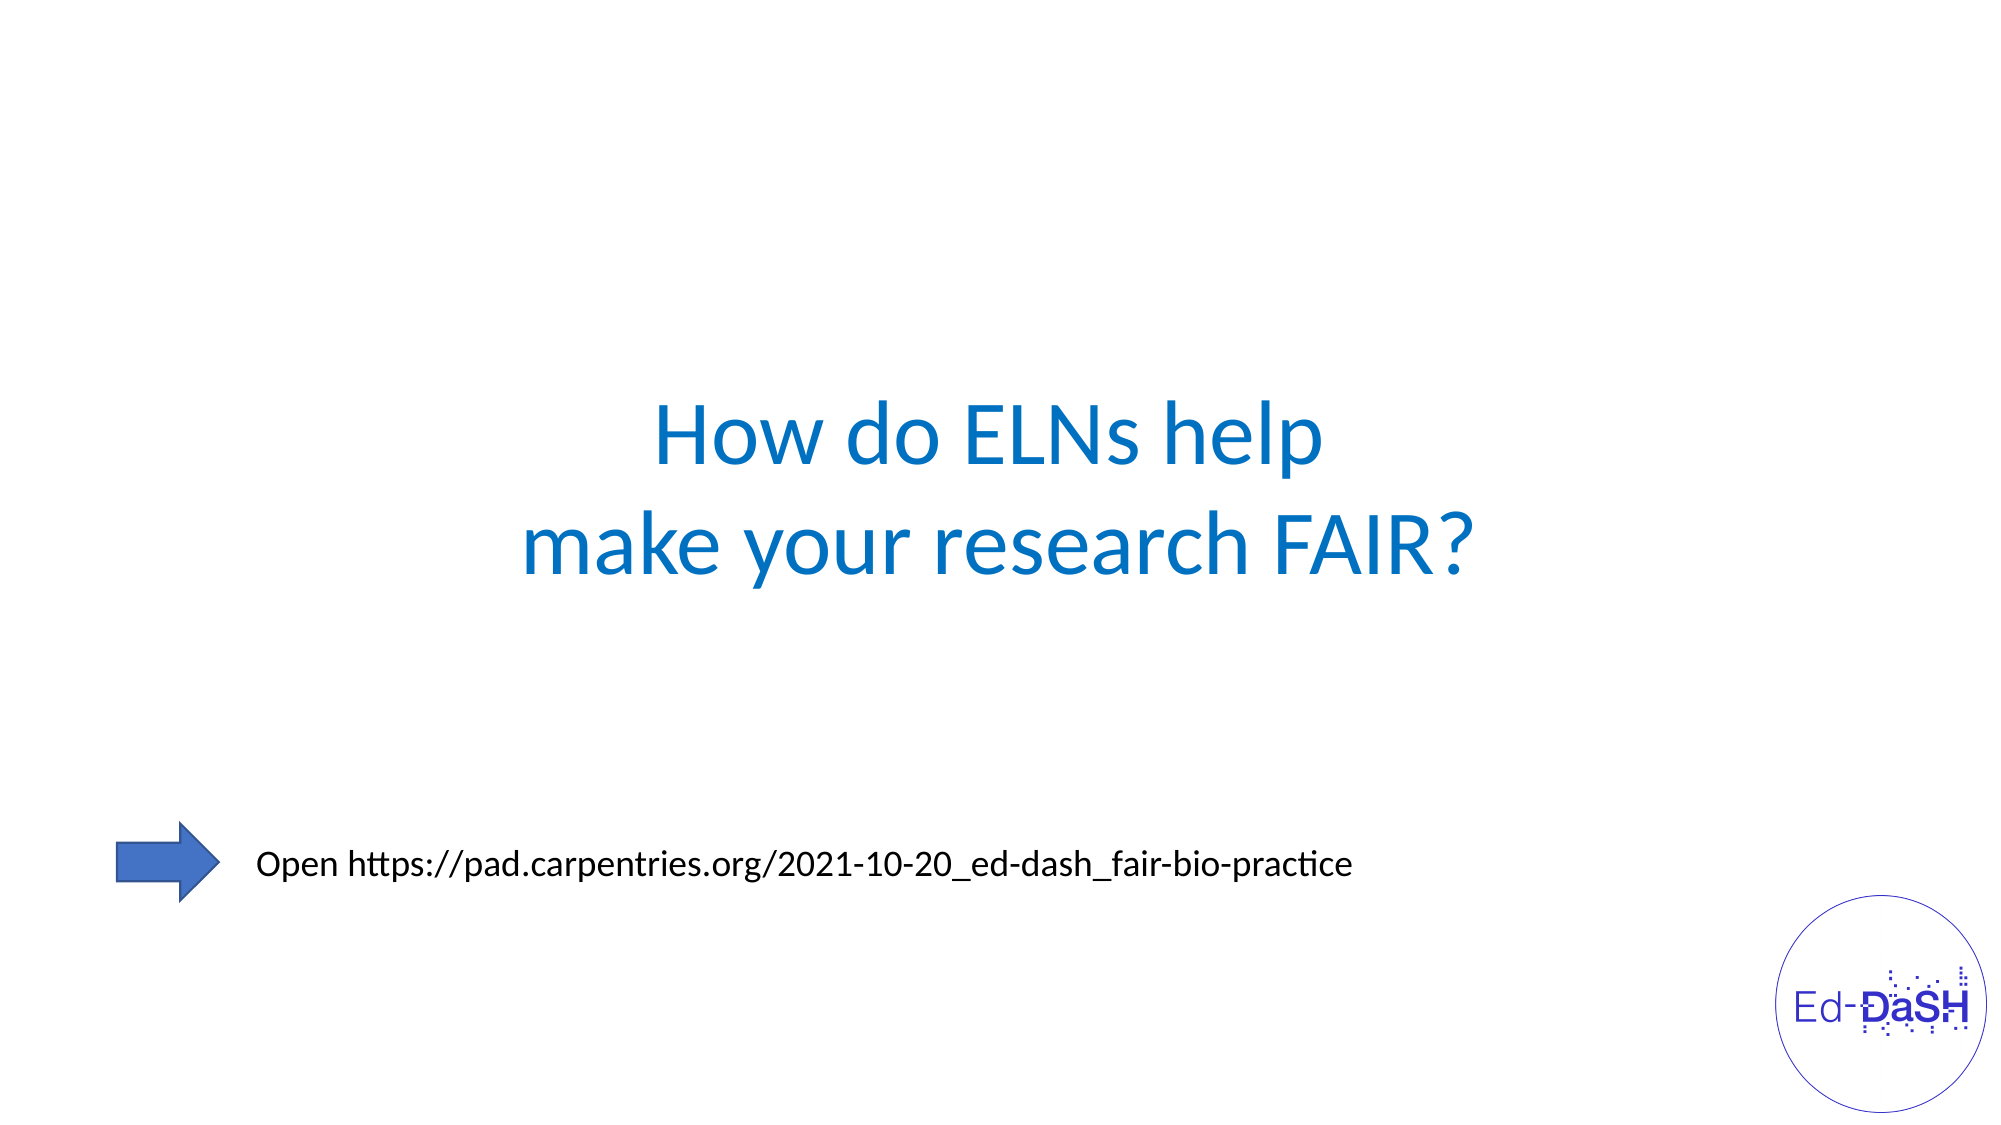

How do ELNs help
make your research FAIR?

Open https://pad.carpentries.org/2021-10-20_ed-dash_fair-bio-practice